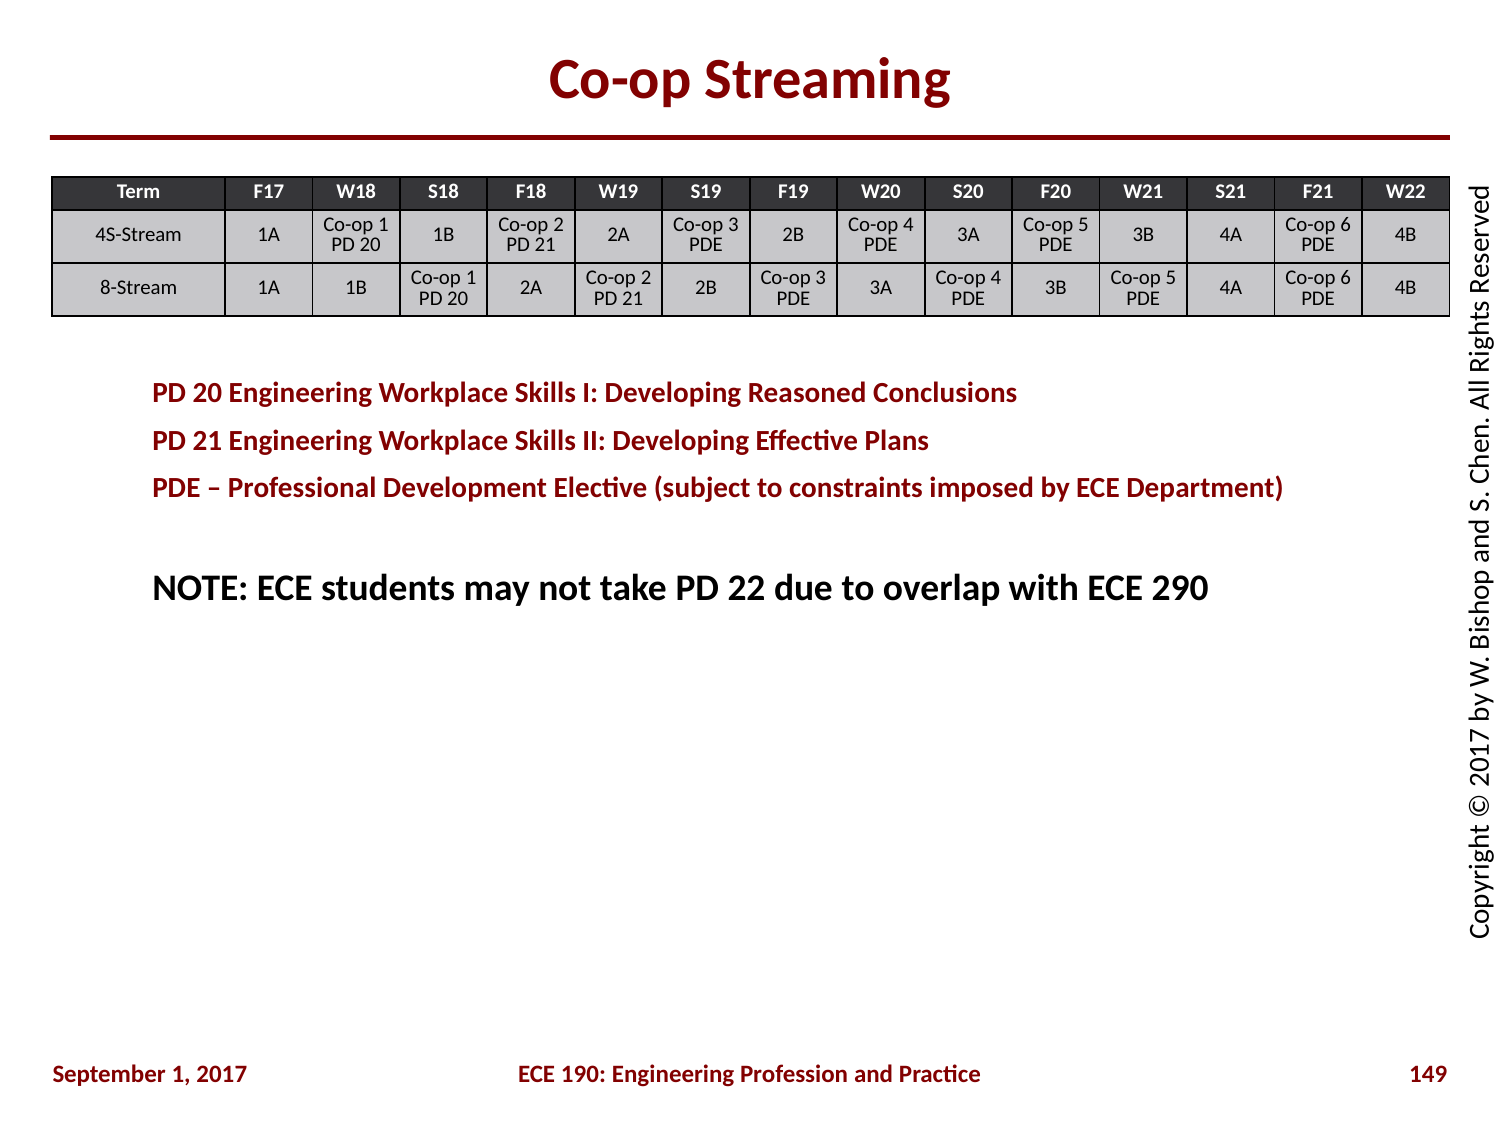

# Co-op Streaming
| Term | F17 | W18 | S18 | F18 | W19 | S19 | F19 | W20 | S20 | F20 | W21 | S21 | F21 | W22 |
| --- | --- | --- | --- | --- | --- | --- | --- | --- | --- | --- | --- | --- | --- | --- |
| 4S-Stream | 1A | Co-op 1 PD 20 | 1B | Co-op 2 PD 21 | 2A | Co-op 3 PDE | 2B | Co-op 4 PDE | 3A | Co-op 5 PDE | 3B | 4A | Co-op 6 PDE | 4B |
| 8-Stream | 1A | 1B | Co-op 1 PD 20 | 2A | Co-op 2 PD 21 | 2B | Co-op 3 PDE | 3A | Co-op 4 PDE | 3B | Co-op 5 PDE | 4A | Co-op 6 PDE | 4B |
PD 20 Engineering Workplace Skills I: Developing Reasoned Conclusions
PD 21 Engineering Workplace Skills II: Developing Effective Plans
PDE – Professional Development Elective (subject to constraints imposed by ECE Department)

NOTE: ECE students may not take PD 22 due to overlap with ECE 290
September 1, 2017
ECE 190: Engineering Profession and Practice
149